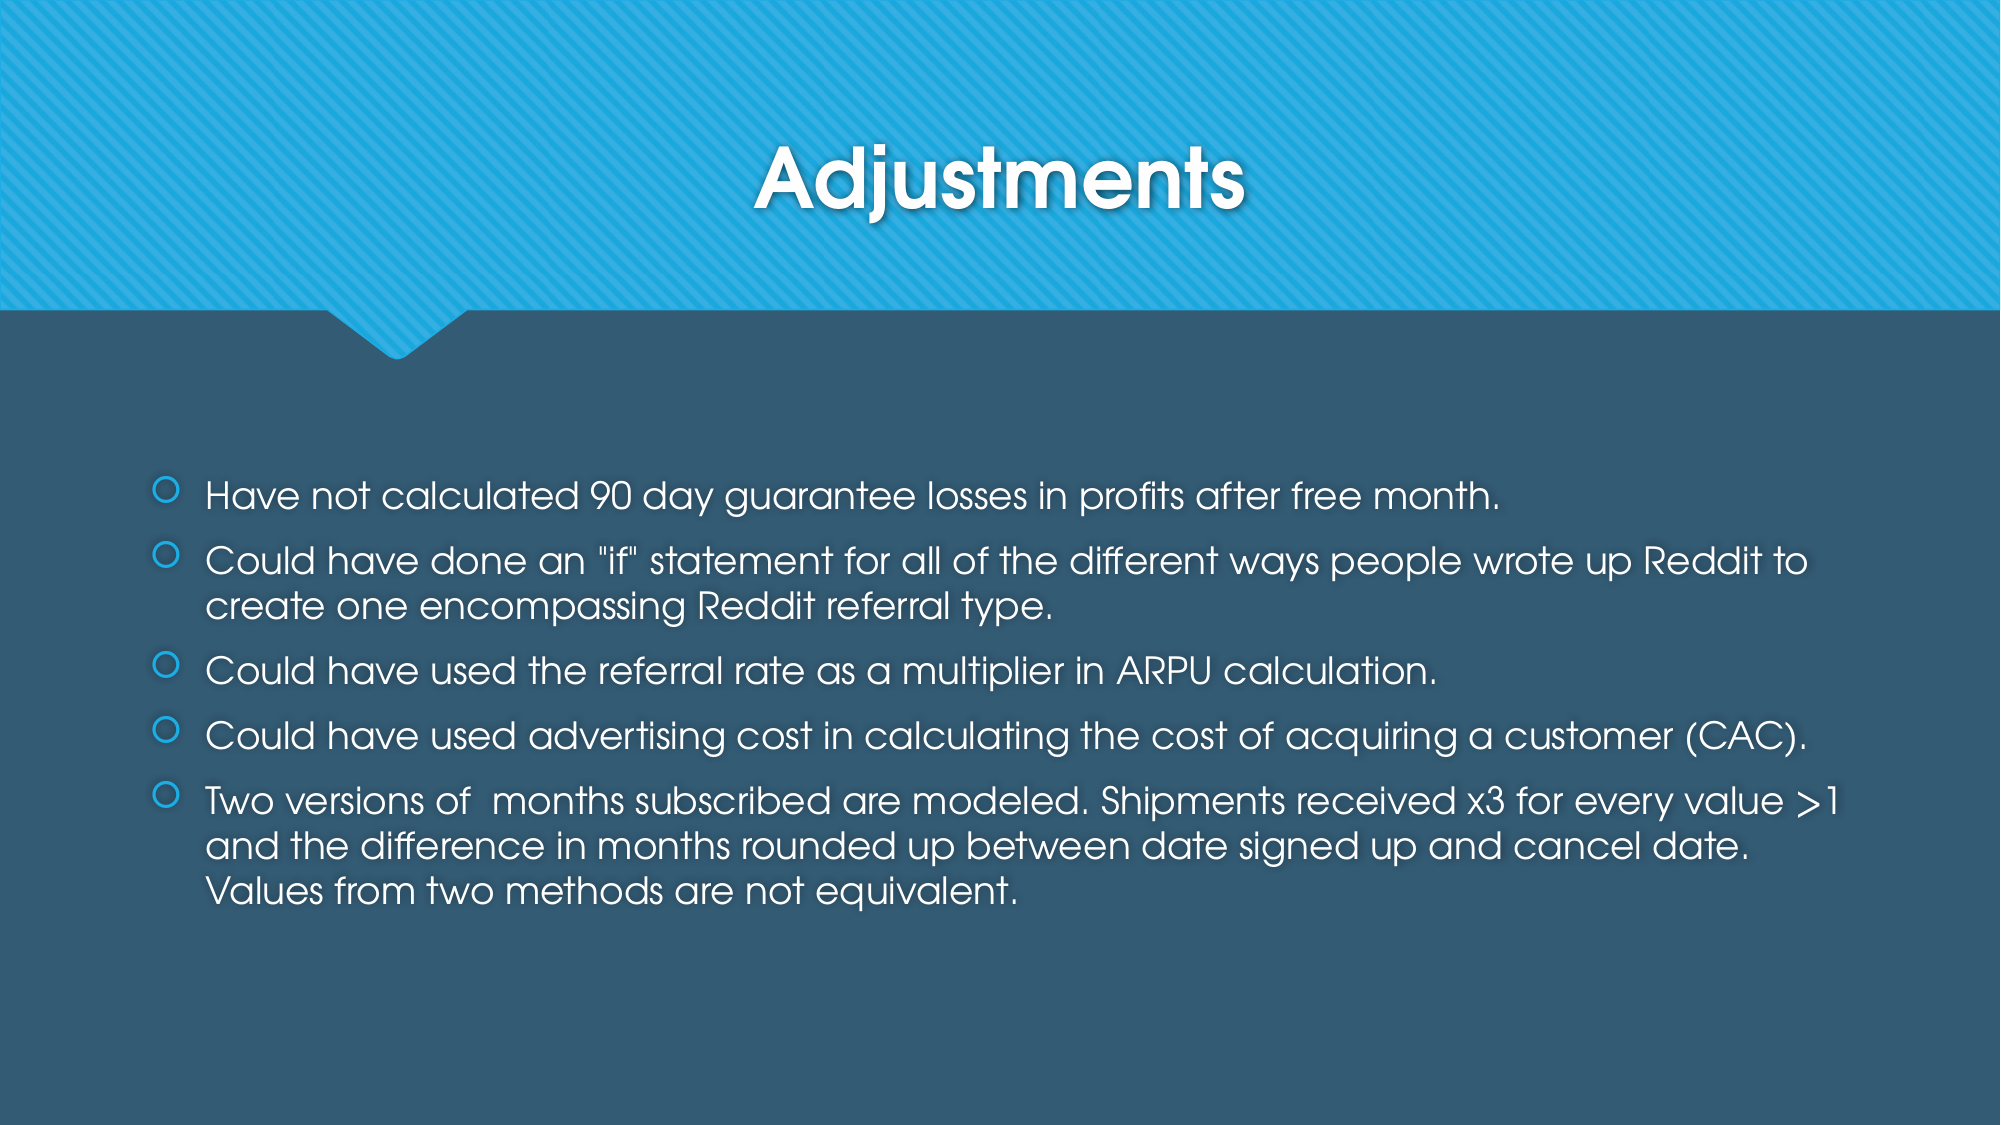

# Adjustments
Have not calculated 90 day guarantee losses in profits after free month.
Could have done an "if" statement for all of the different ways people wrote up Reddit to create one encompassing Reddit referral type.
Could have used the referral rate as a multiplier in ARPU calculation.
Could have used advertising cost in calculating the cost of acquiring a customer (CAC).
Two versions of  months subscribed are modeled. Shipments received x3 for every value >1 and the difference in months rounded up between date signed up and cancel date. Values from two methods are not equivalent.